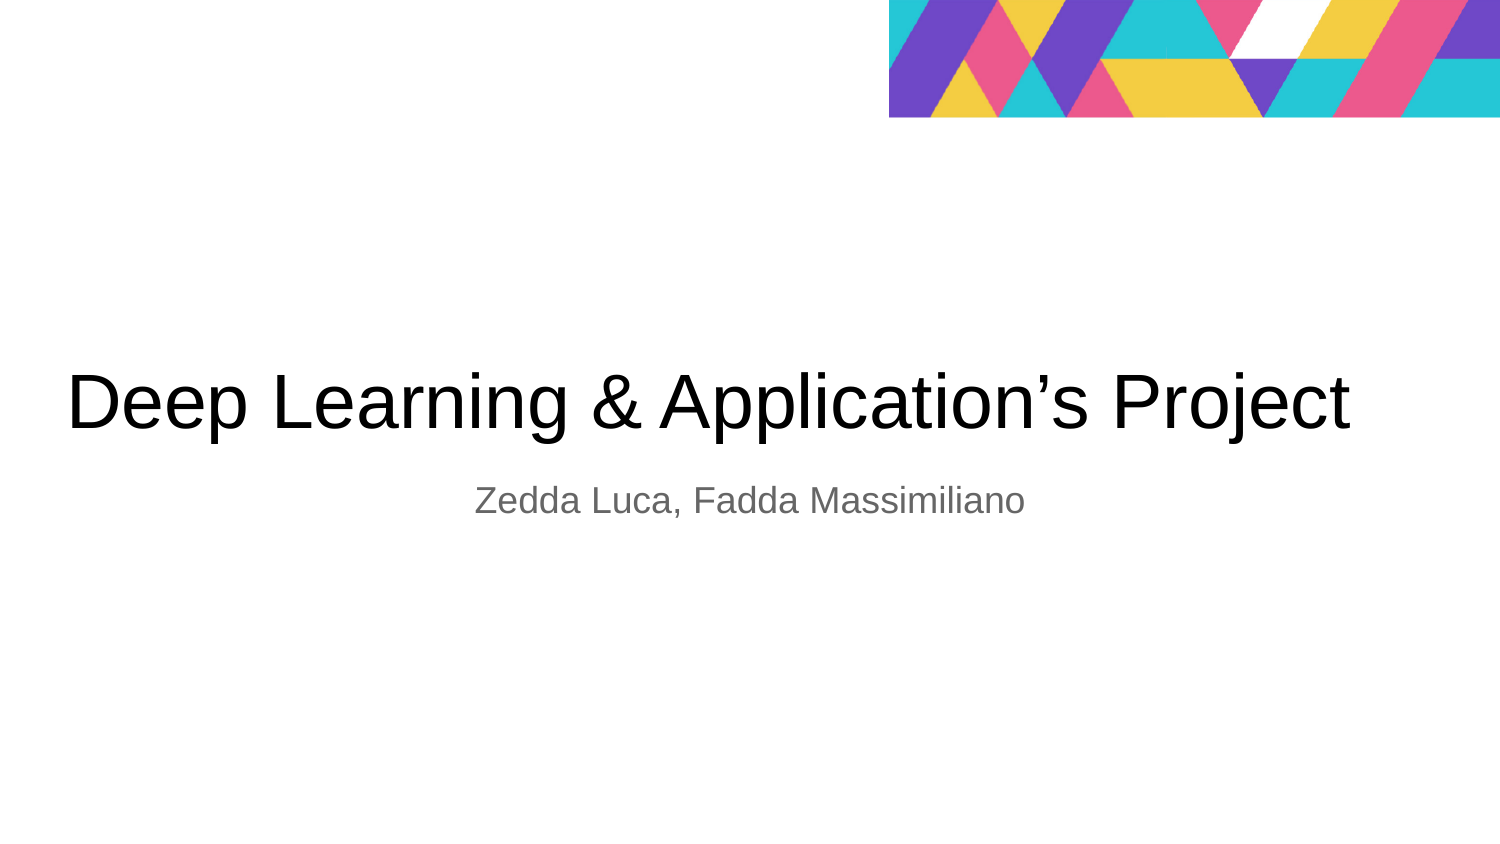

# Deep Learning & Application’s Project
Zedda Luca, Fadda Massimiliano